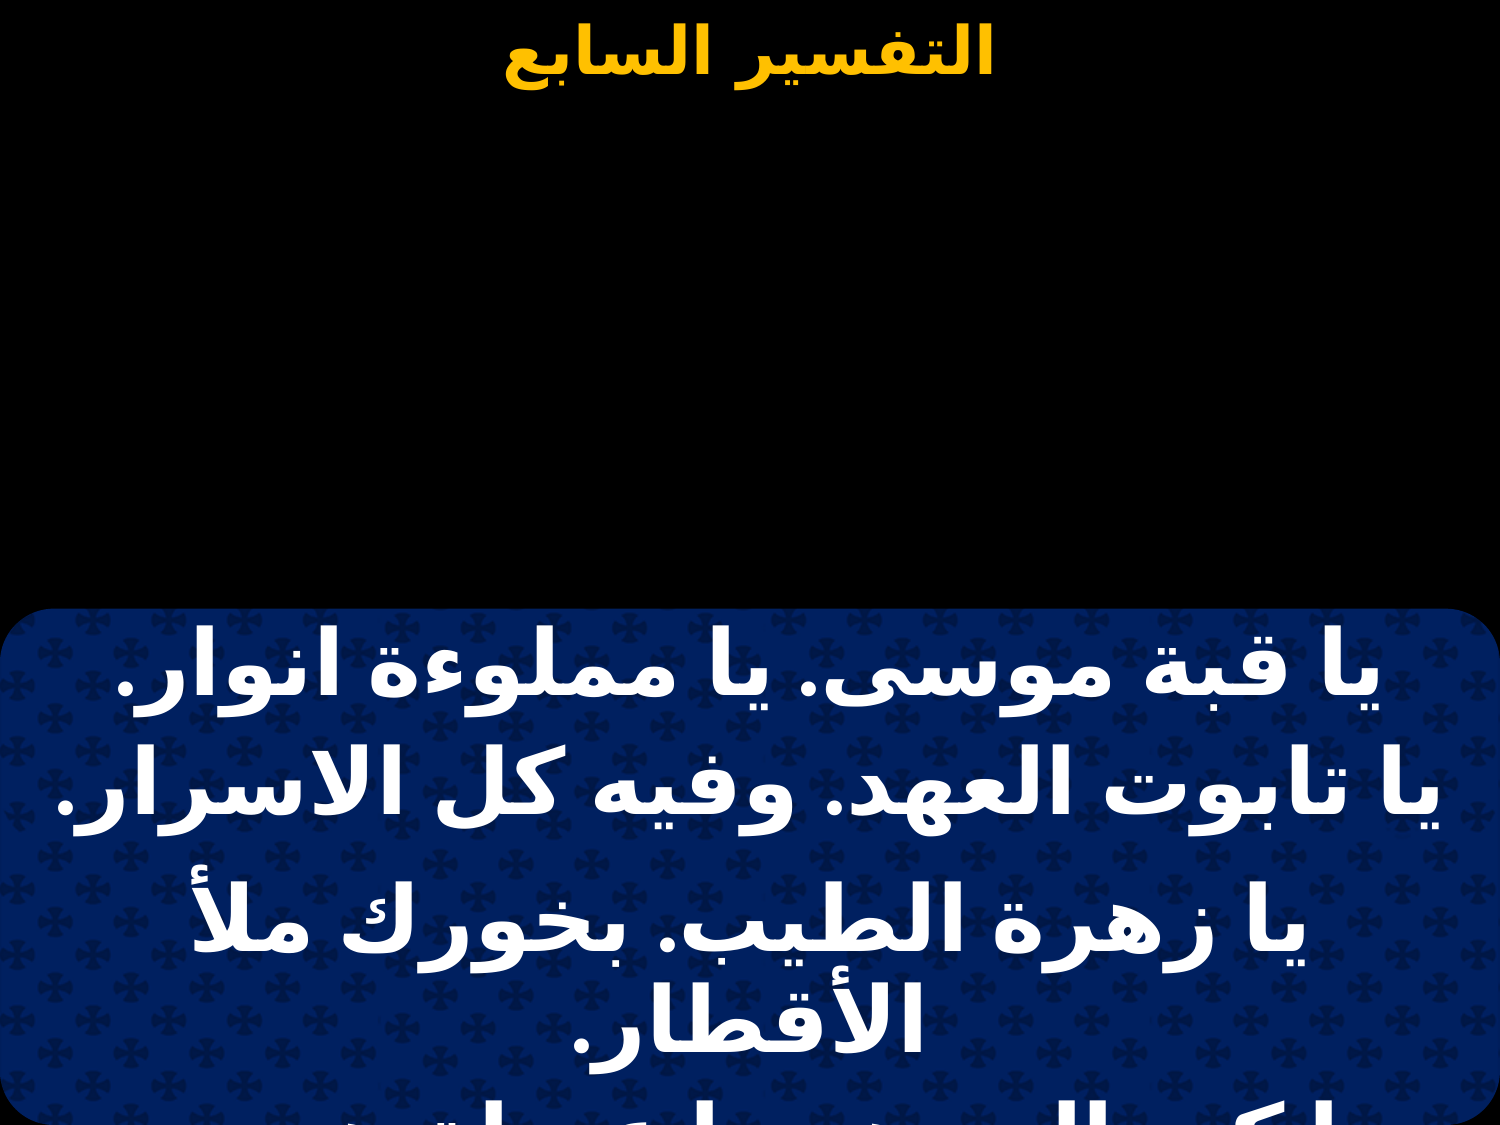

#
| يا قبة موسى. يا مملوءة انوار. |
| --- |
| يا تابوت العهد. وفيه كل الاسرار. |
|  |
| يا زهرة الطيب. بخورك ملأ الأقطار. |
| يا كنز الجوهر. يا عصاة هرون. |